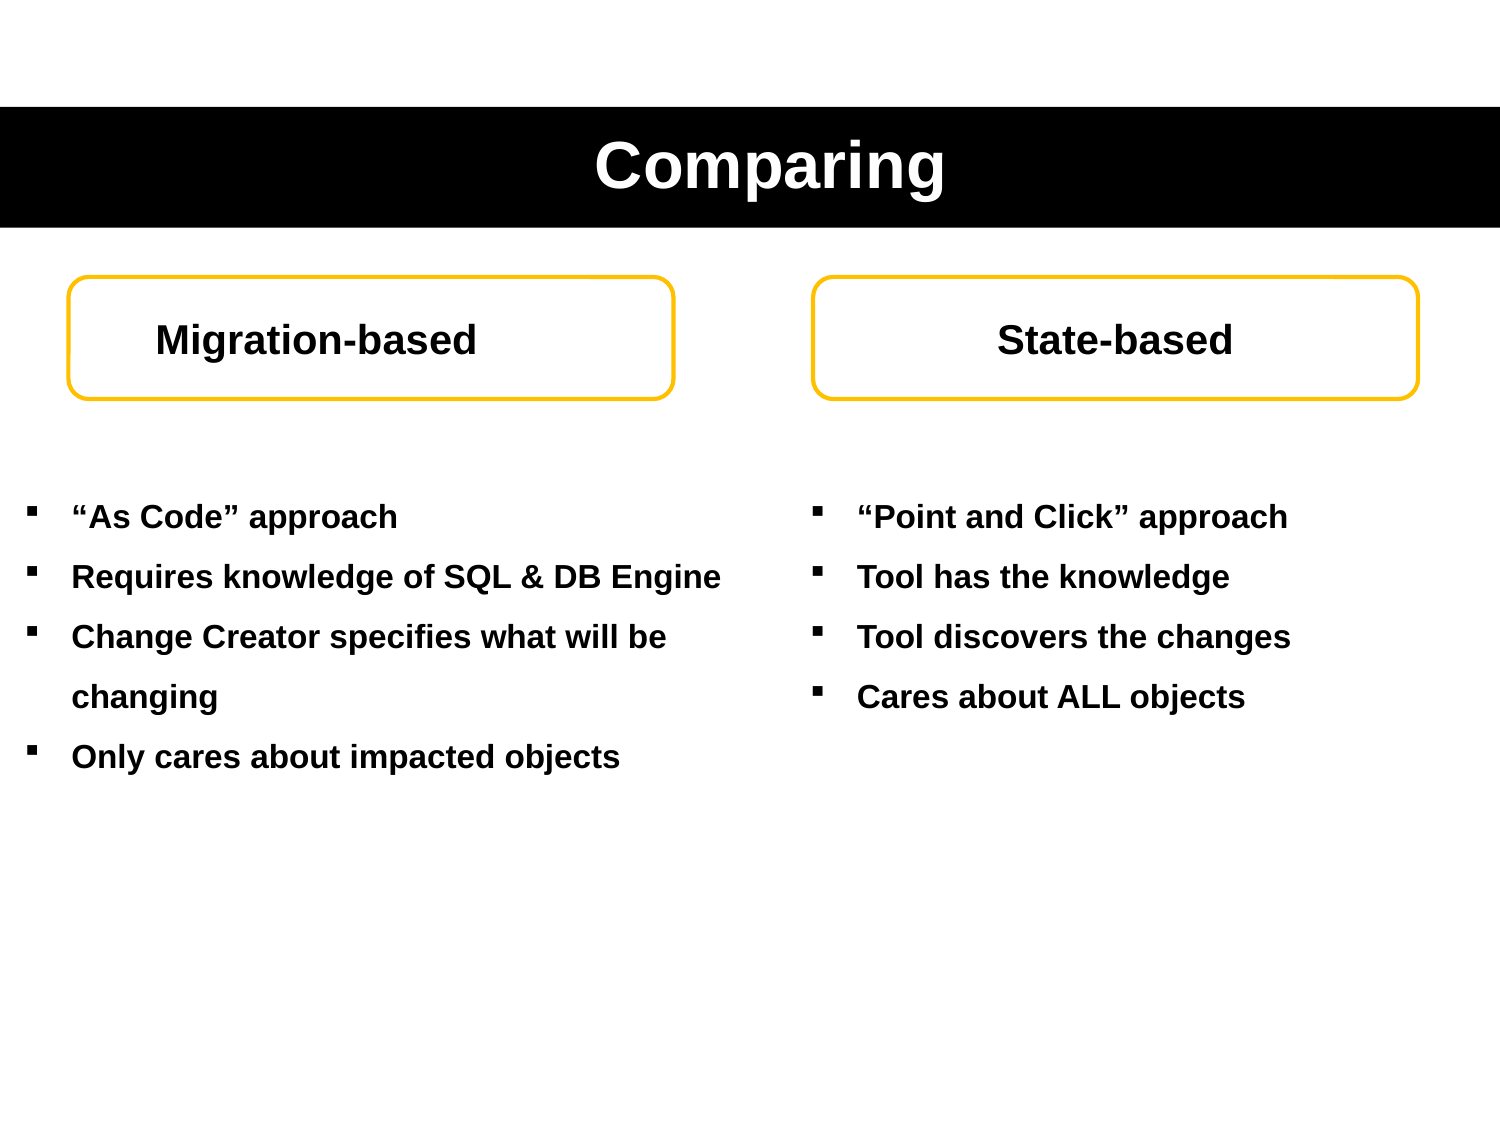

# Comparing

Migration-based
State-based
“As Code” approach
Requires knowledge of SQL & DB Engine
Change Creator specifies what will be changing
Only cares about impacted objects

“Point and Click” approach
Tool has the knowledge
Tool discovers the changes
Cares about ALL objects